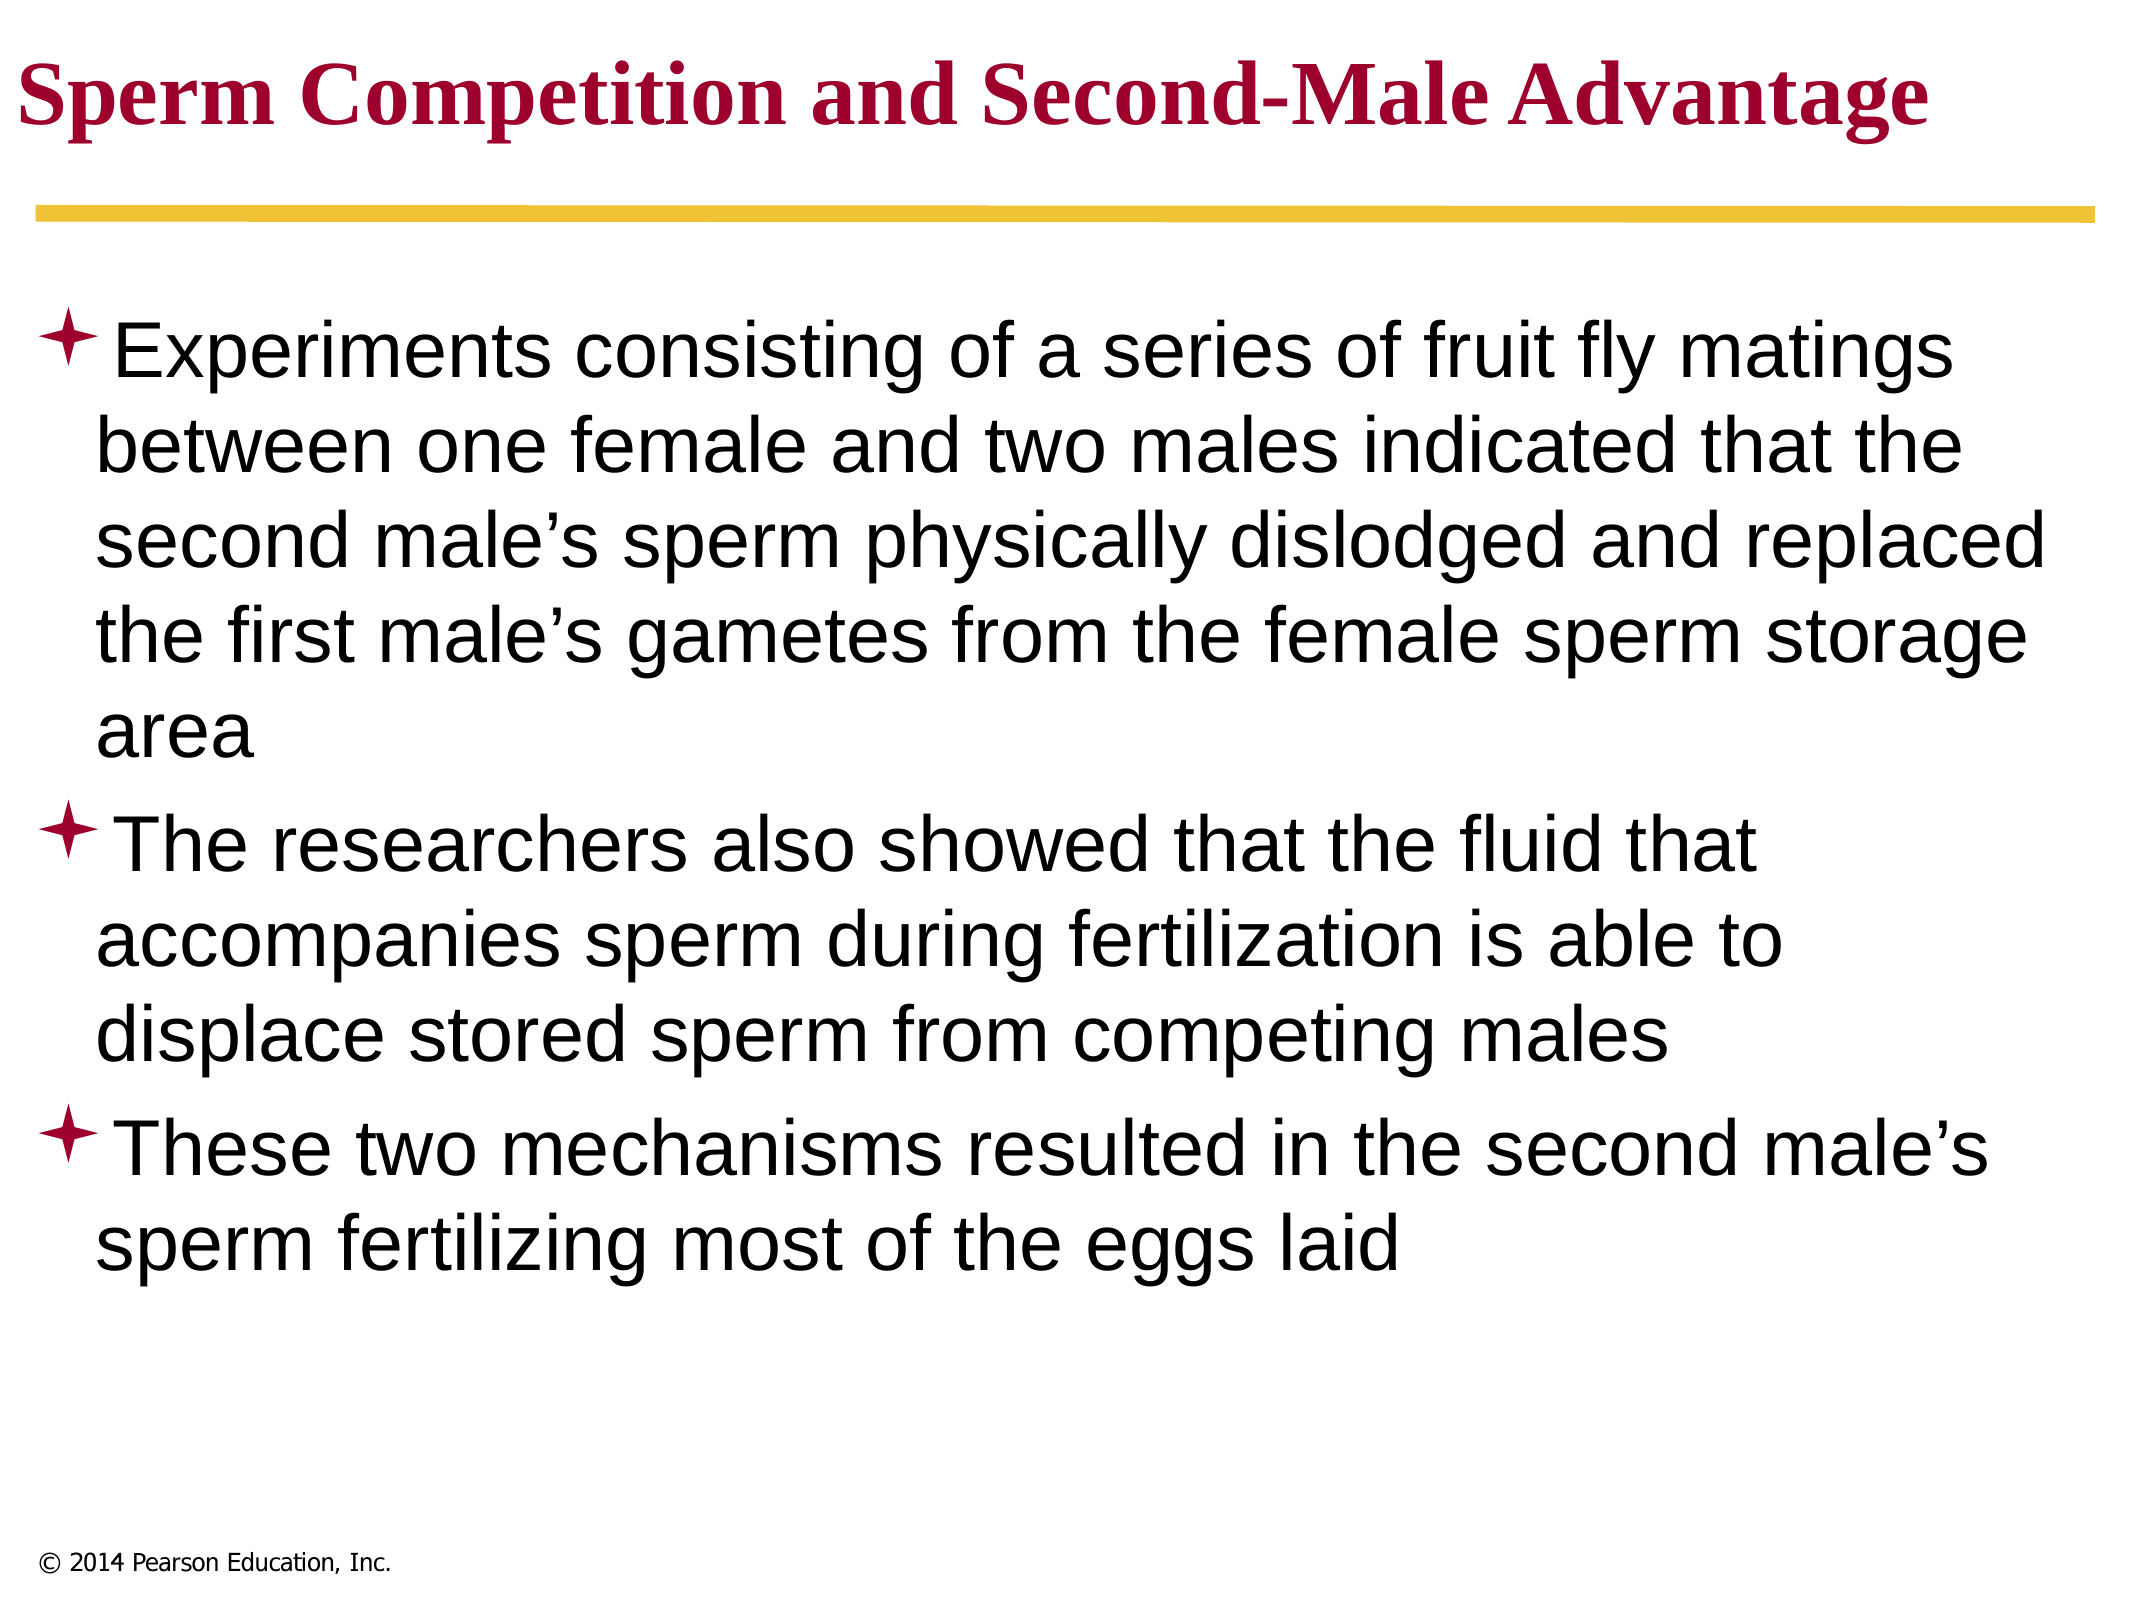

Sperm Competition and Second-Male Advantage

Experiments consisting of a series of fruit fly matings between one female and two males indicated that the second male’s sperm physically dislodged and replaced the first male’s gametes from the female sperm storage area
The researchers also showed that the fluid that accompanies sperm during fertilization is able to displace stored sperm from competing males
These two mechanisms resulted in the second male’s sperm fertilizing most of the eggs laid